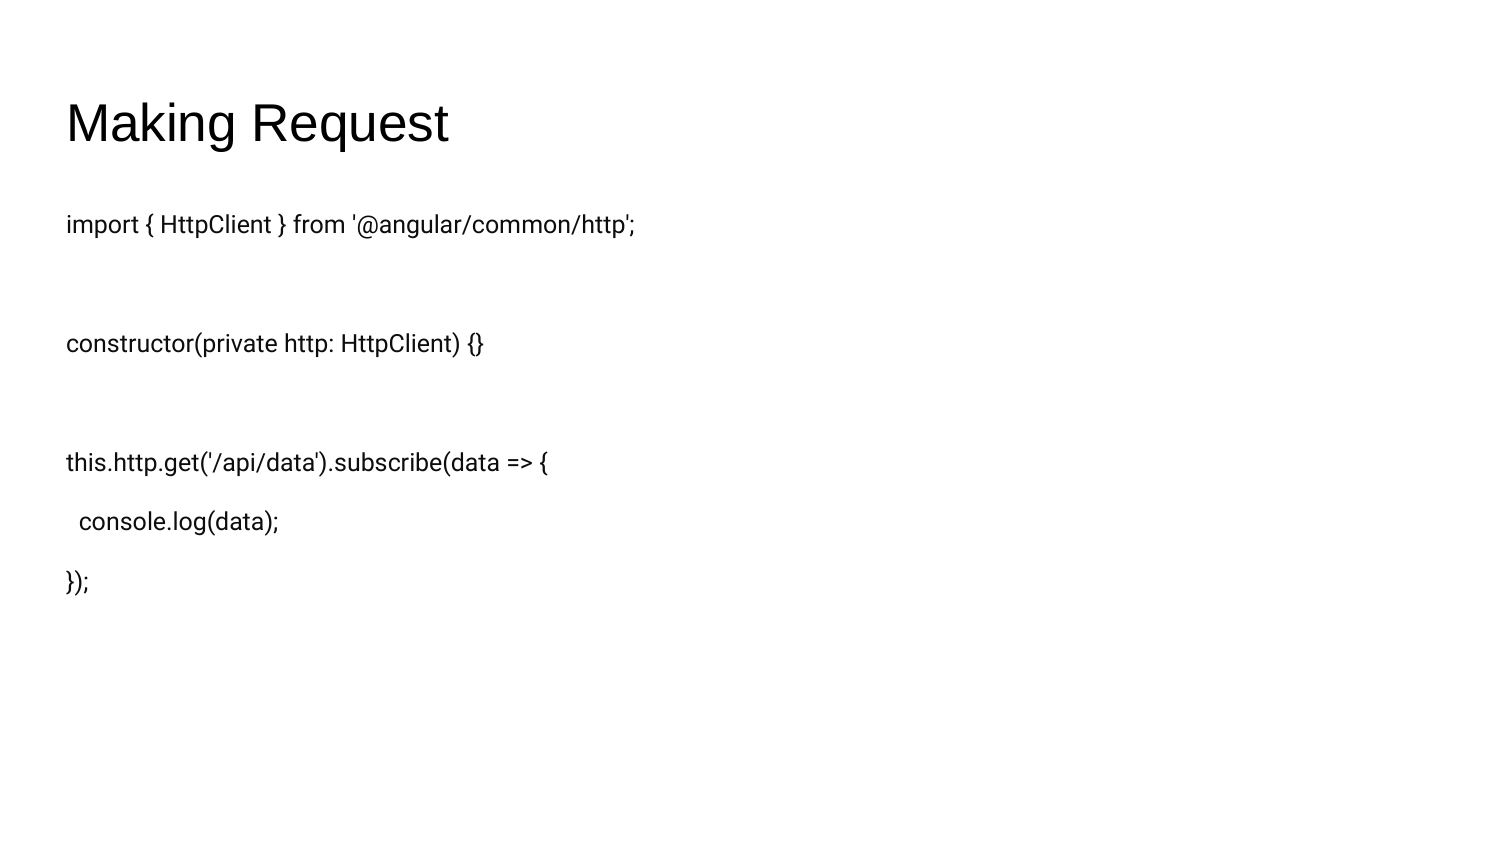

# Making Request
import { HttpClient } from '@angular/common/http';

constructor(private http: HttpClient) {}

this.http.get('/api/data').subscribe(data => {
  console.log(data);
});